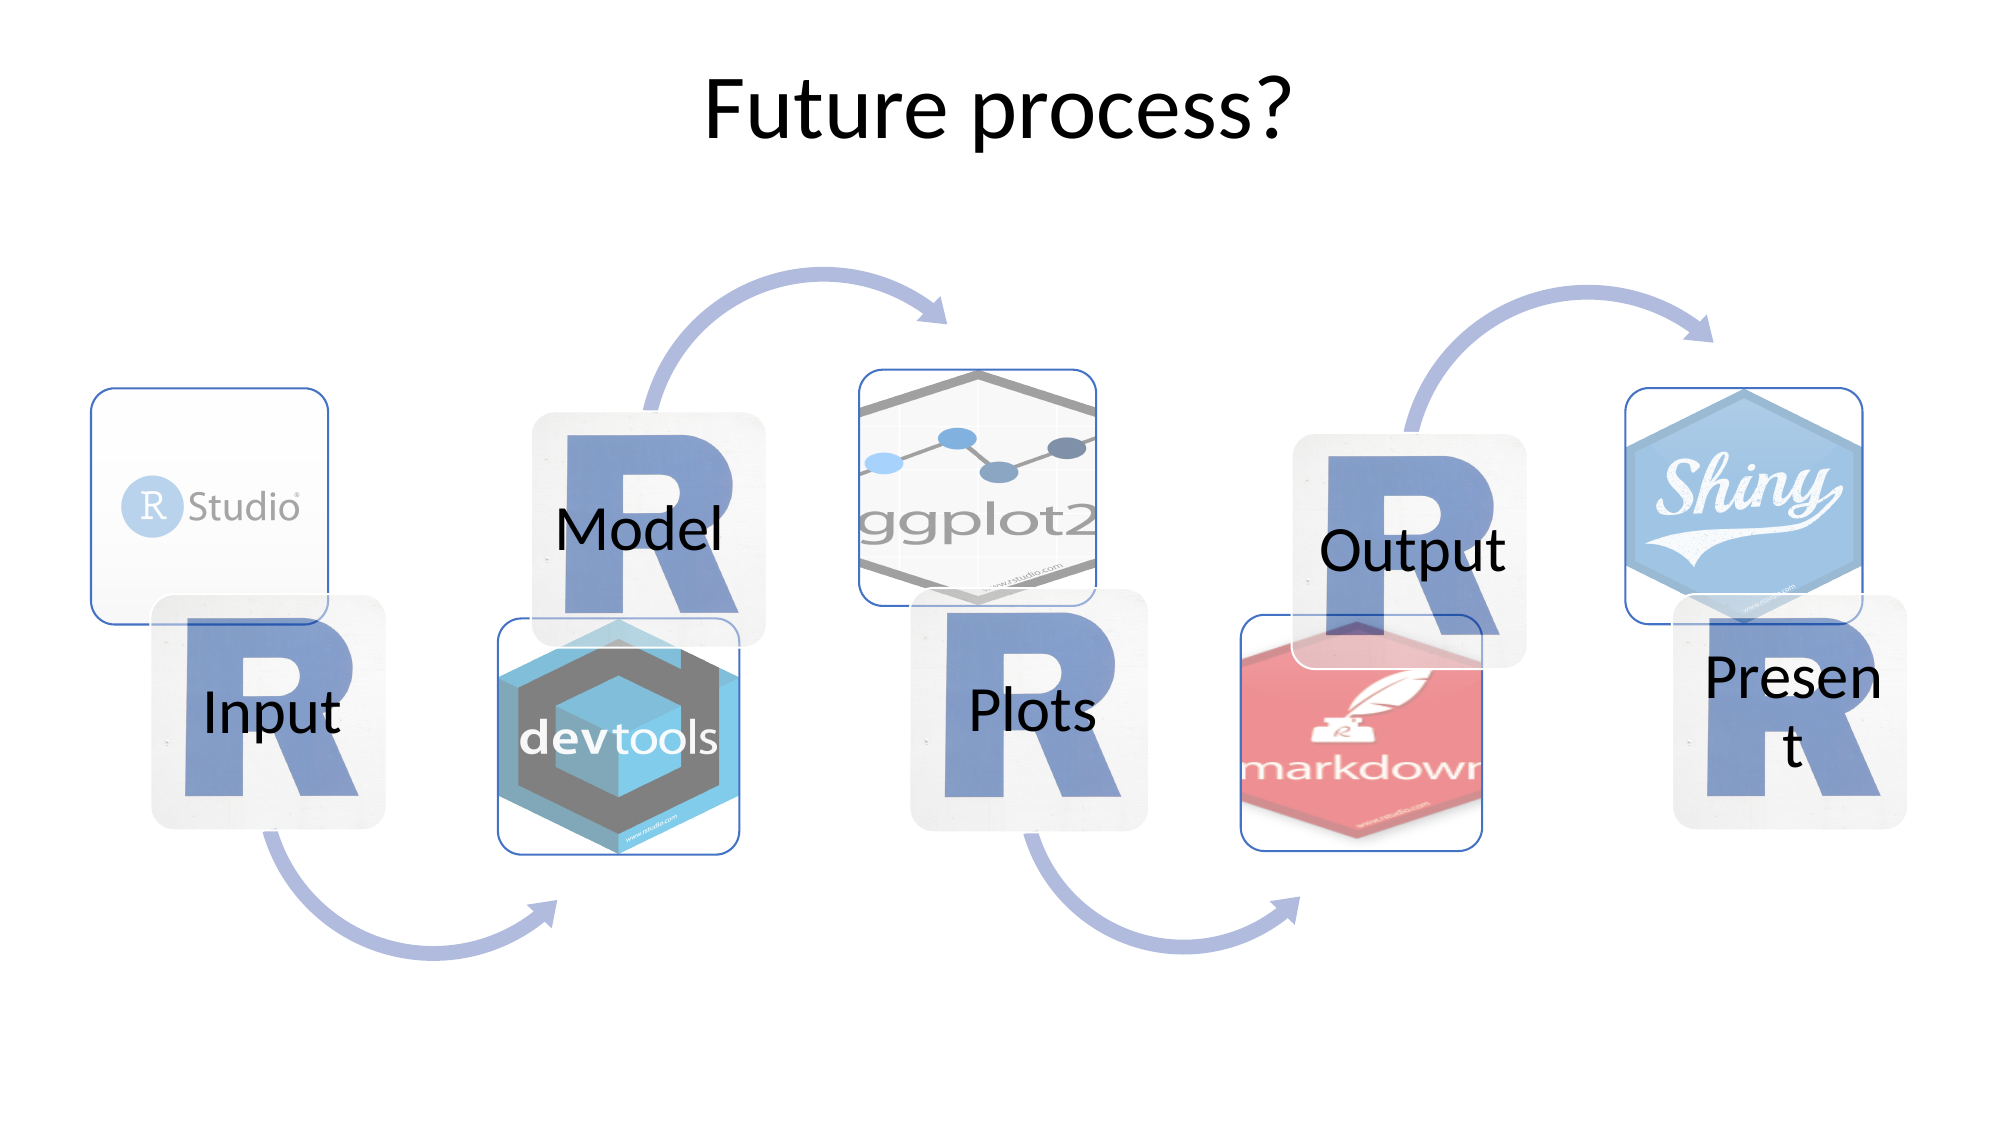

# Future process?

Input

Model

Plots

Output
Present